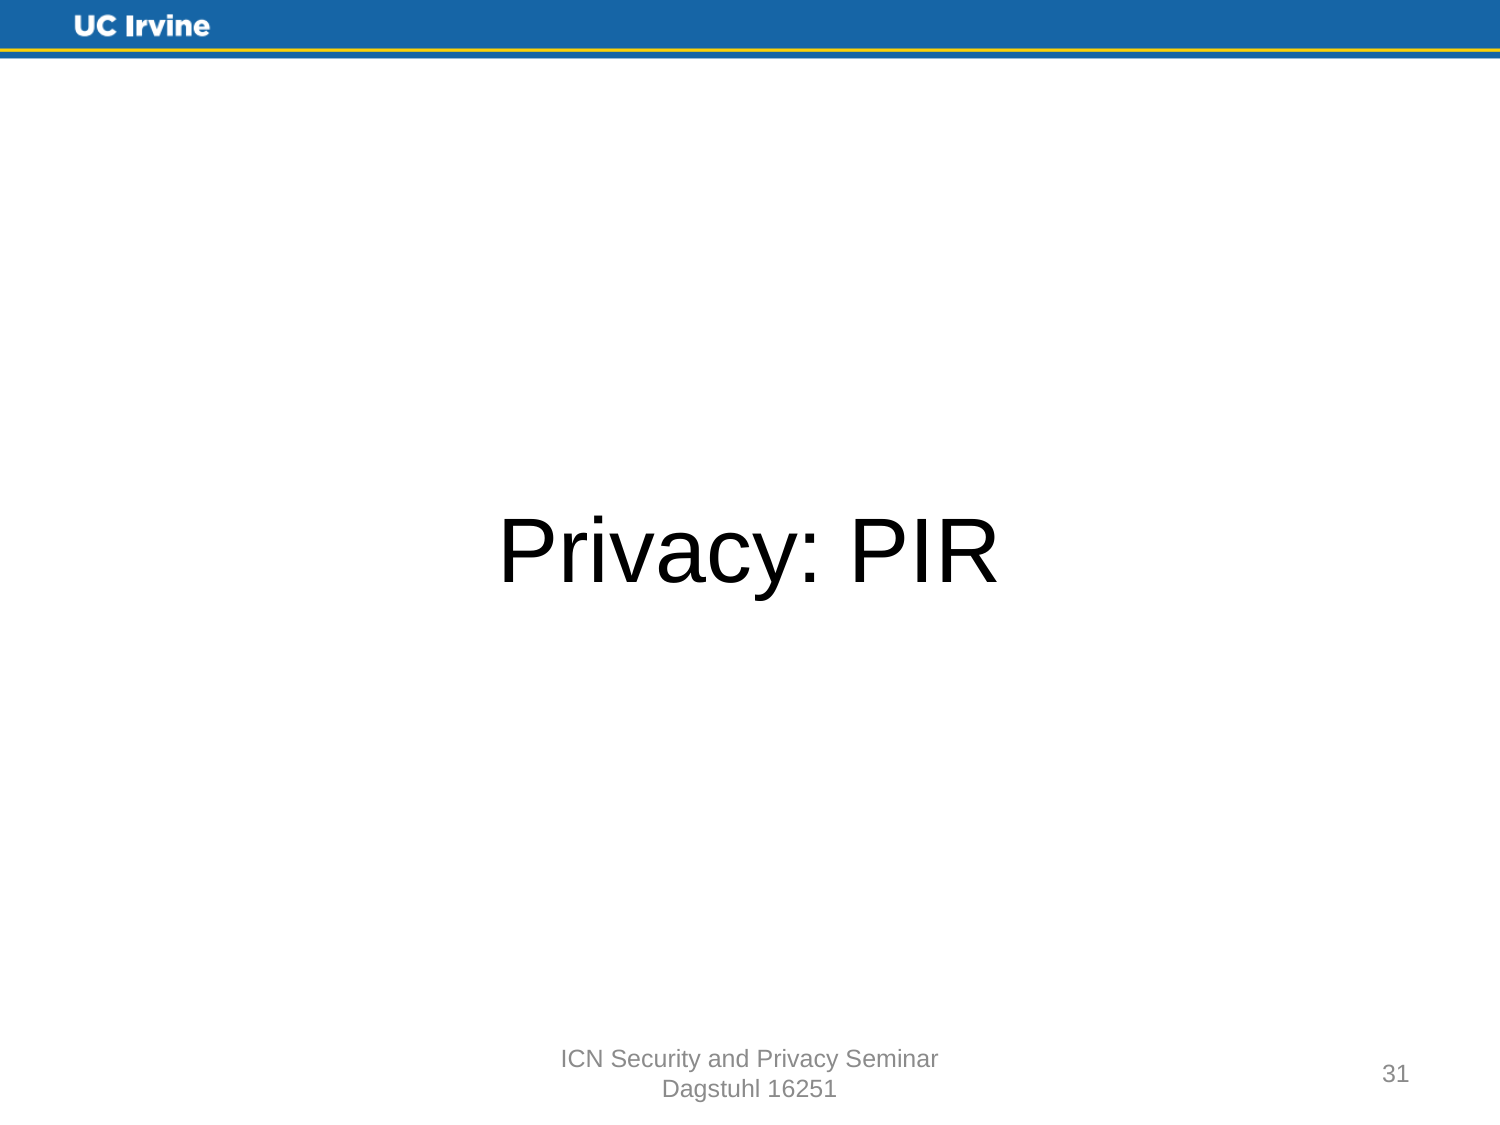

# Privacy: PIR
ICN Security and Privacy Seminar
Dagstuhl 16251
31